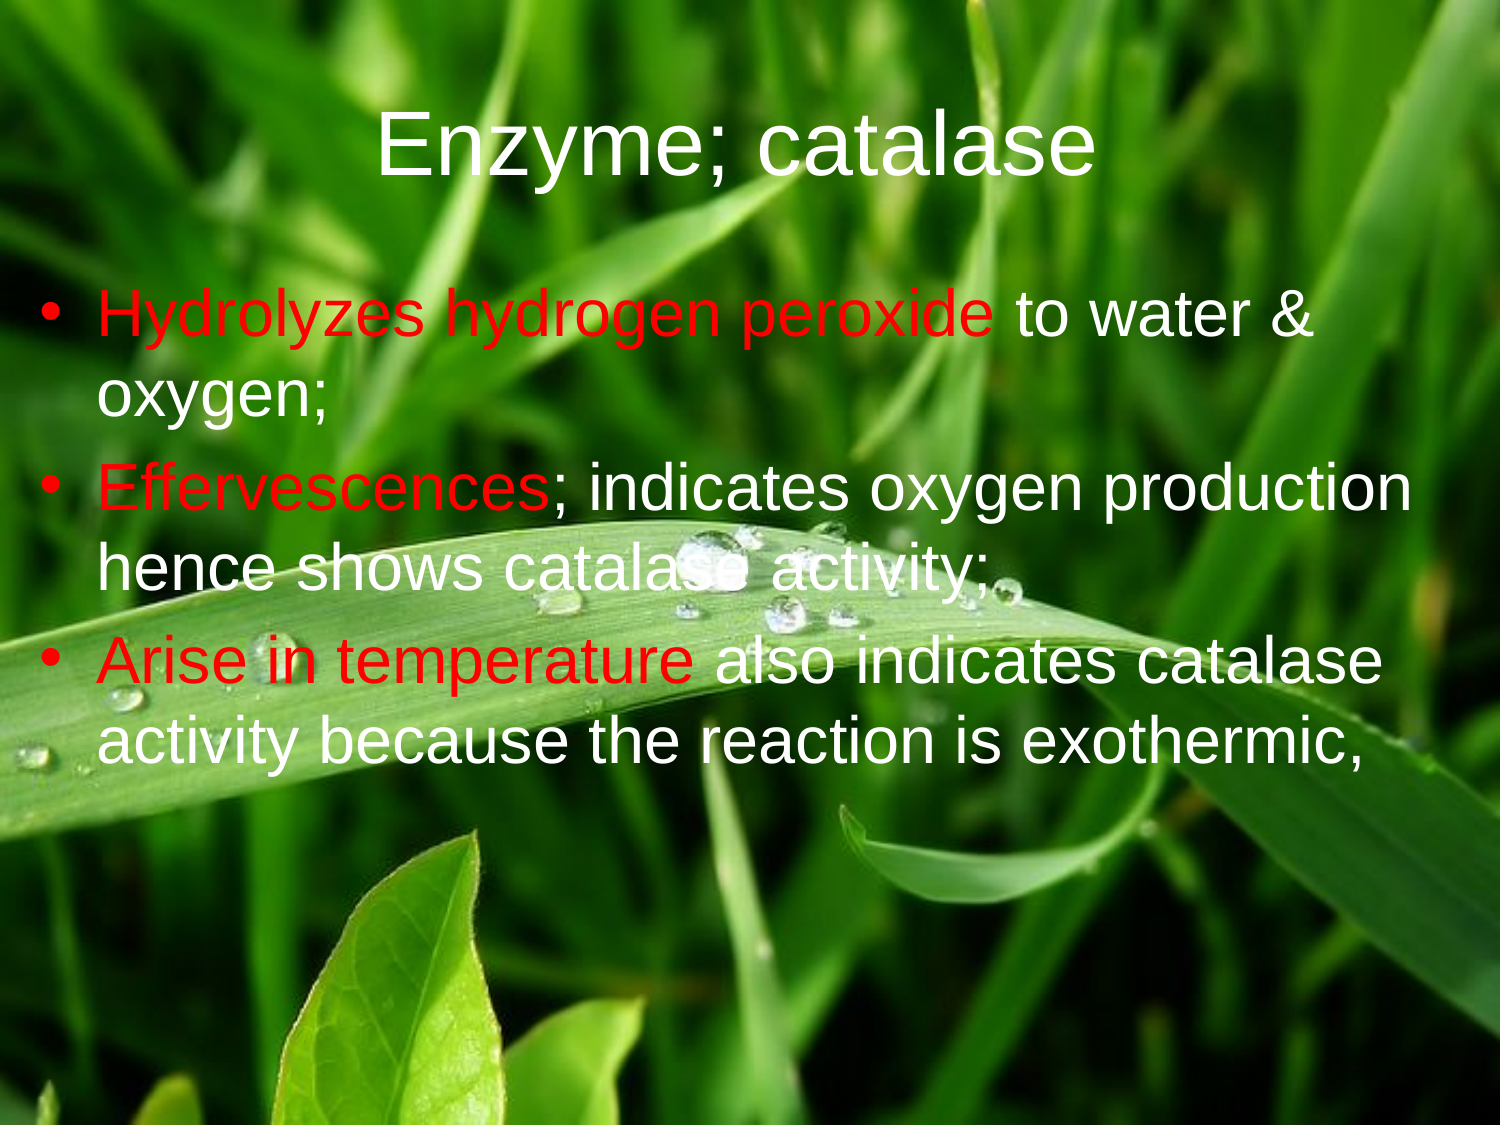

# Enzyme; catalase
Hydrolyzes hydrogen peroxide to water & oxygen;
Effervescences; indicates oxygen production hence shows catalase activity;
Arise in temperature also indicates catalase activity because the reaction is exothermic,